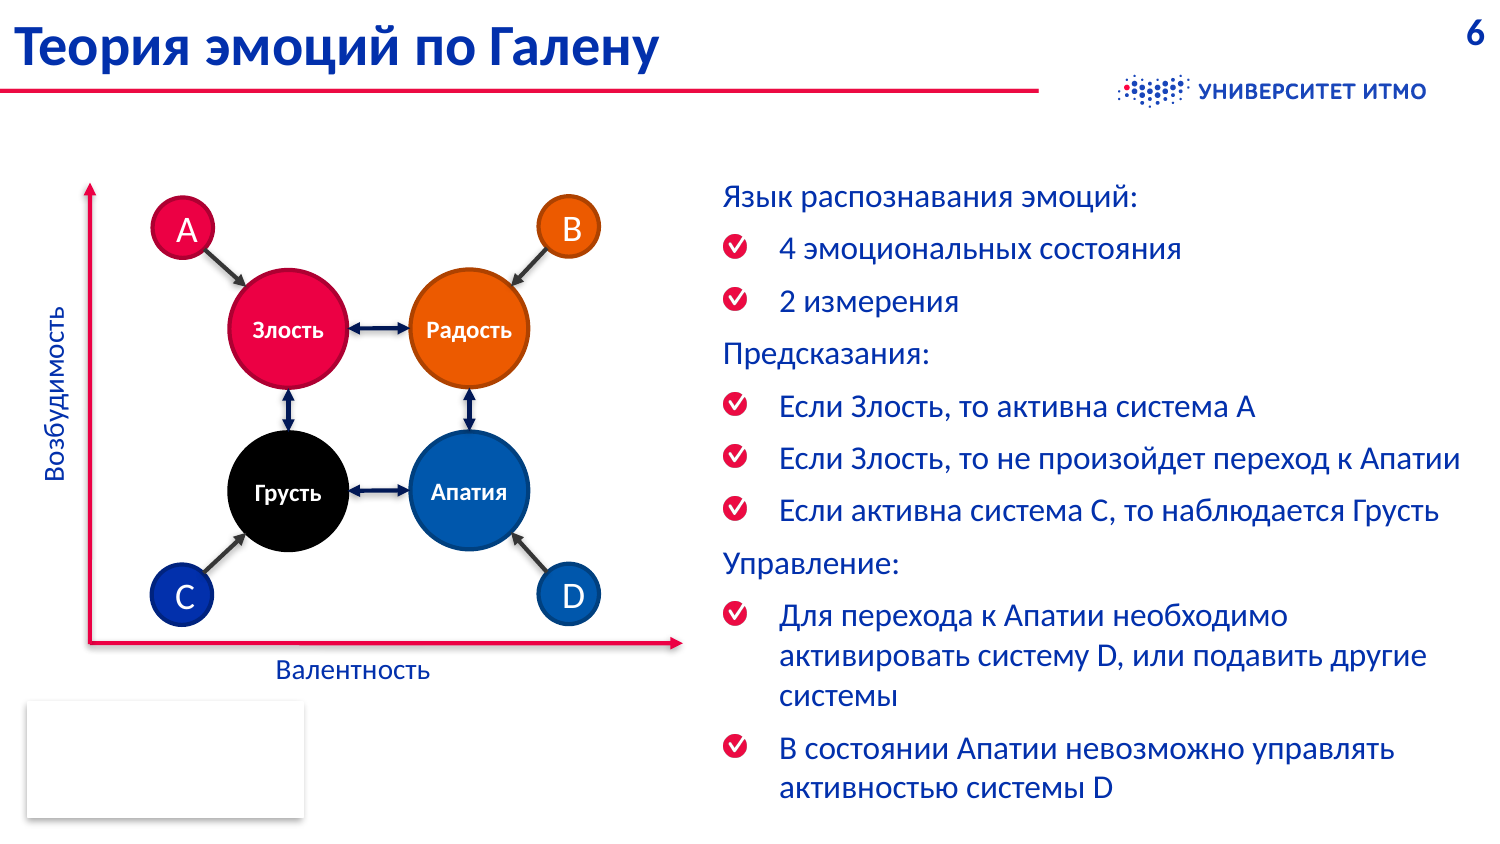

Теория эмоций по Галену

6
Язык распознавания эмоций:
4 эмоциональных состояния
2 измерения
Предсказания:
Если Злость, то активна система A
Если Злость, то не произойдет переход к Апатии
Если активна система C, то наблюдается Грусть
Управление:
Для перехода к Апатии необходимо активировать систему D, или подавить другие системы
В состоянии Апатии невозможно управлять активностью системы D

B
А

Радость
Злость

Возбудимость

Апатия
Грусть

D
C
Валентность